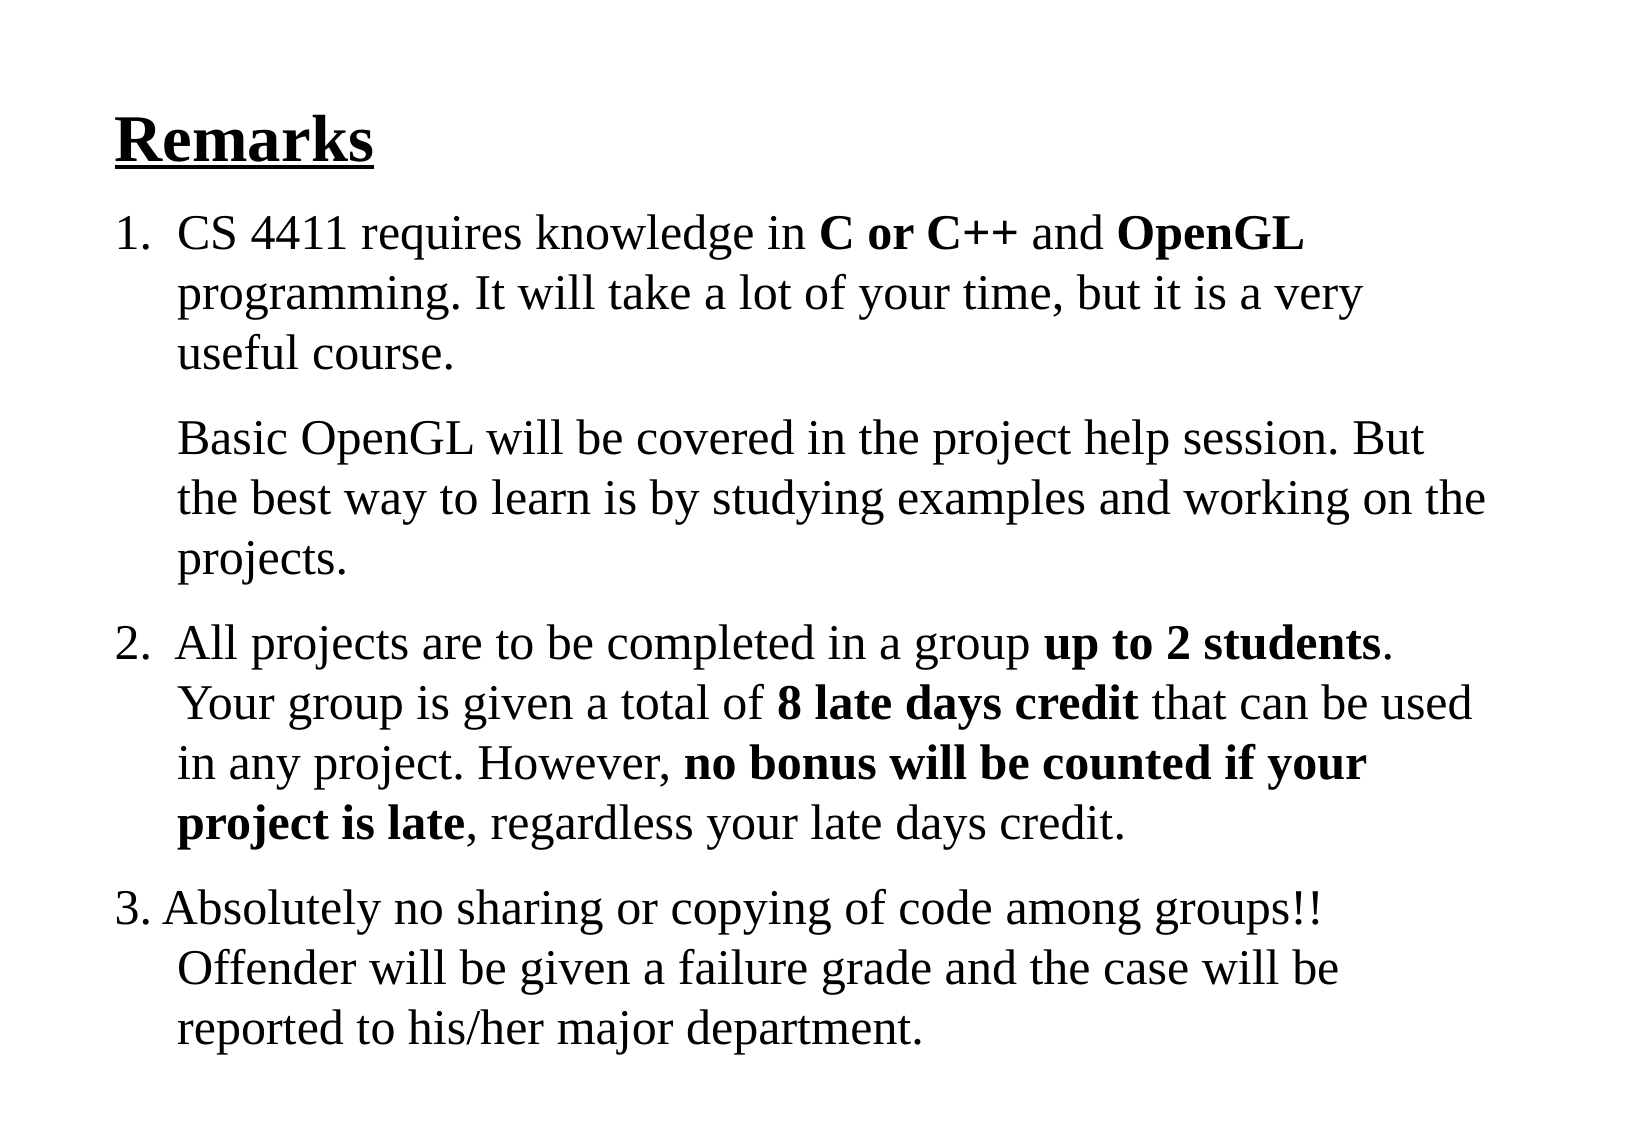

Remarks
1.  CS 4411 requires knowledge in C or C++ and OpenGL programming. It will take a lot of your time, but it is a very useful course.
	Basic OpenGL will be covered in the project help session. But the best way to learn is by studying examples and working on the projects.
2.  All projects are to be completed in a group up to 2 students. Your group is given a total of 8 late days credit that can be used in any project. However, no bonus will be counted if your project is late, regardless your late days credit.
3. Absolutely no sharing or copying of code among groups!! Offender will be given a failure grade and the case will be reported to his/her major department.